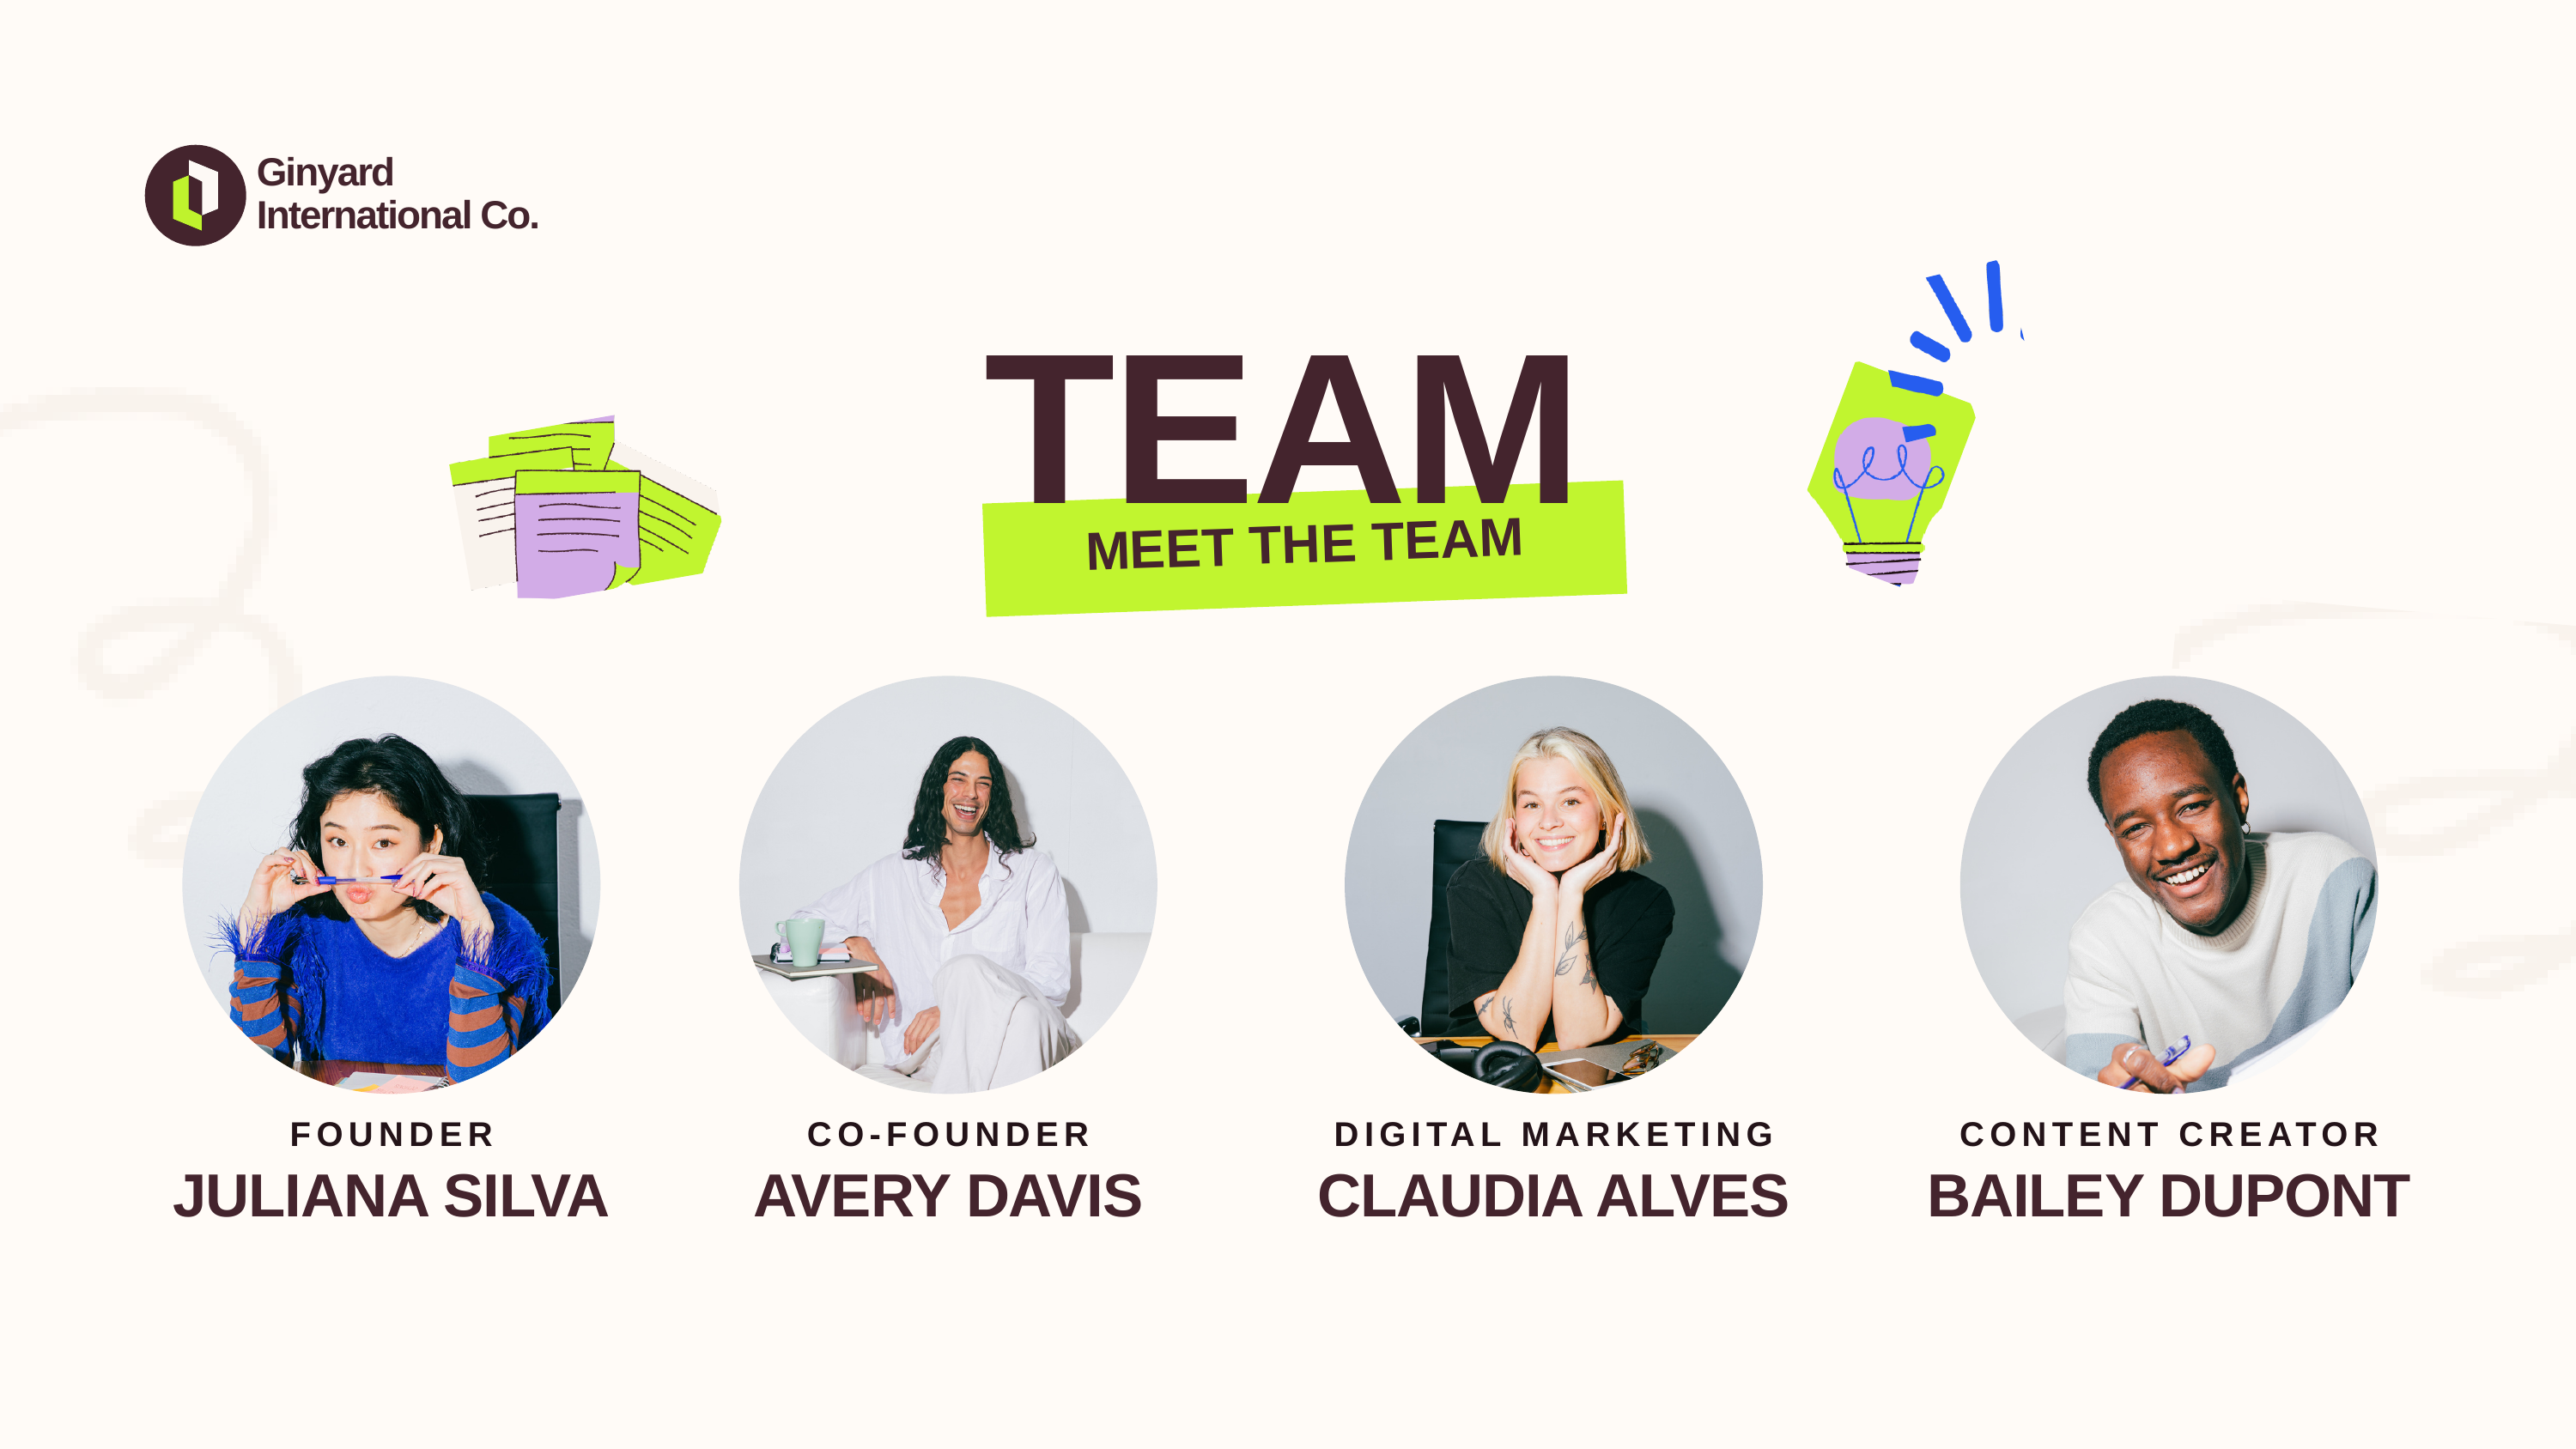

Ginyard International Co.

TEAM

MEET THE TEAM

FOUNDER
CO-FOUNDER
DIGITAL MARKETING
CONTENT CREATOR
JULIANA SILVA
AVERY DAVIS
CLAUDIA ALVES
BAILEY DUPONT